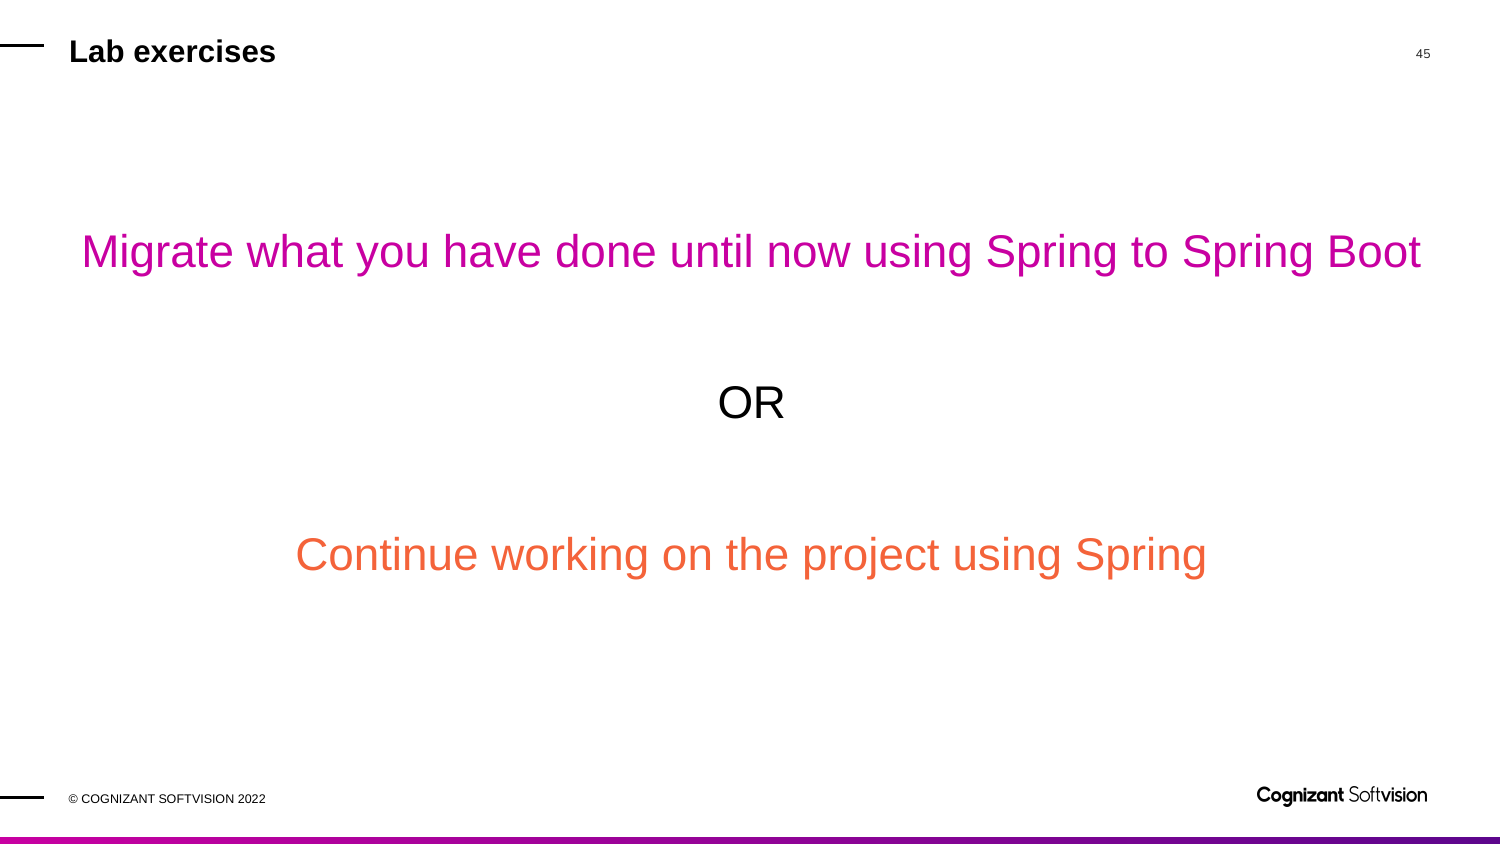

# Lab exercises

Migrate what you have done until now using Spring to Spring Boot

OR

Continue working on the project using Spring